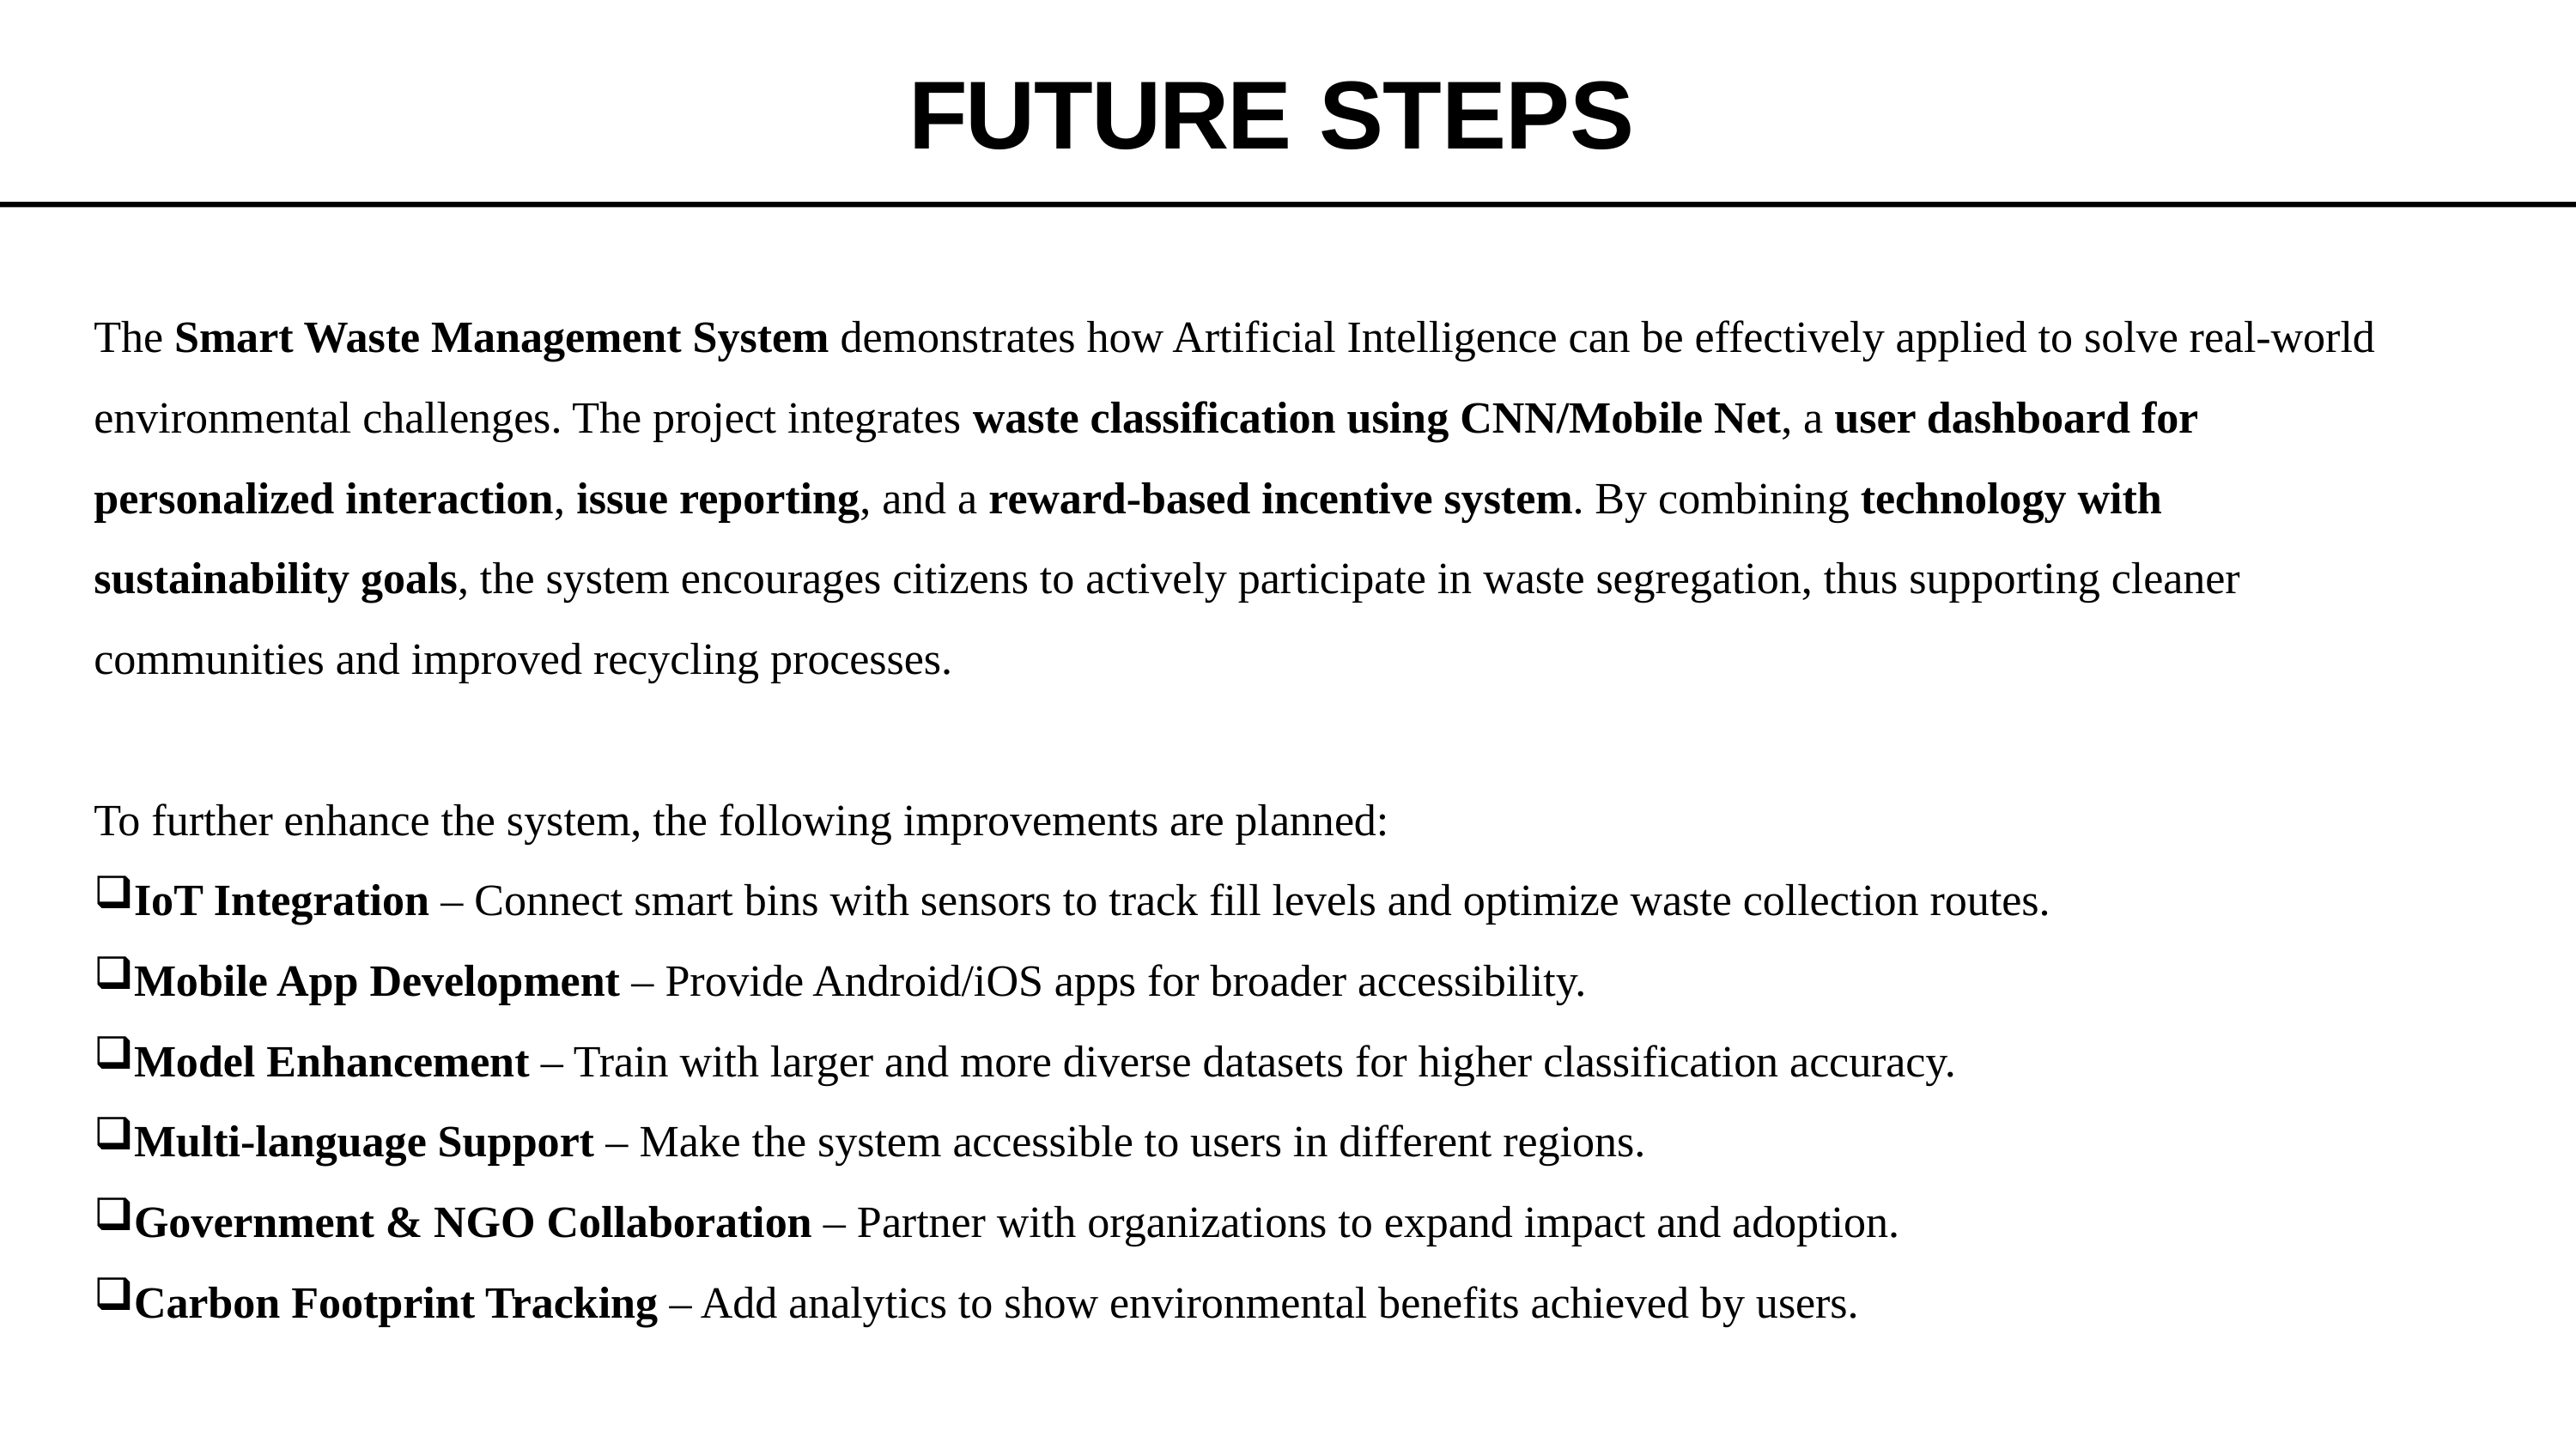

# FUTURE STEPS
The Smart Waste Management System demonstrates how Artificial Intelligence can be effectively applied to solve real-world environmental challenges. The project integrates waste classification using CNN/Mobile Net, a user dashboard for personalized interaction, issue reporting, and a reward-based incentive system. By combining technology with sustainability goals, the system encourages citizens to actively participate in waste segregation, thus supporting cleaner communities and improved recycling processes.

To further enhance the system, the following improvements are planned:
IoT Integration – Connect smart bins with sensors to track fill levels and optimize waste collection routes.
Mobile App Development – Provide Android/iOS apps for broader accessibility.
Model Enhancement – Train with larger and more diverse datasets for higher classification accuracy.
Multi-language Support – Make the system accessible to users in different regions.
Government & NGO Collaboration – Partner with organizations to expand impact and adoption.
Carbon Footprint Tracking – Add analytics to show environmental benefits achieved by users.